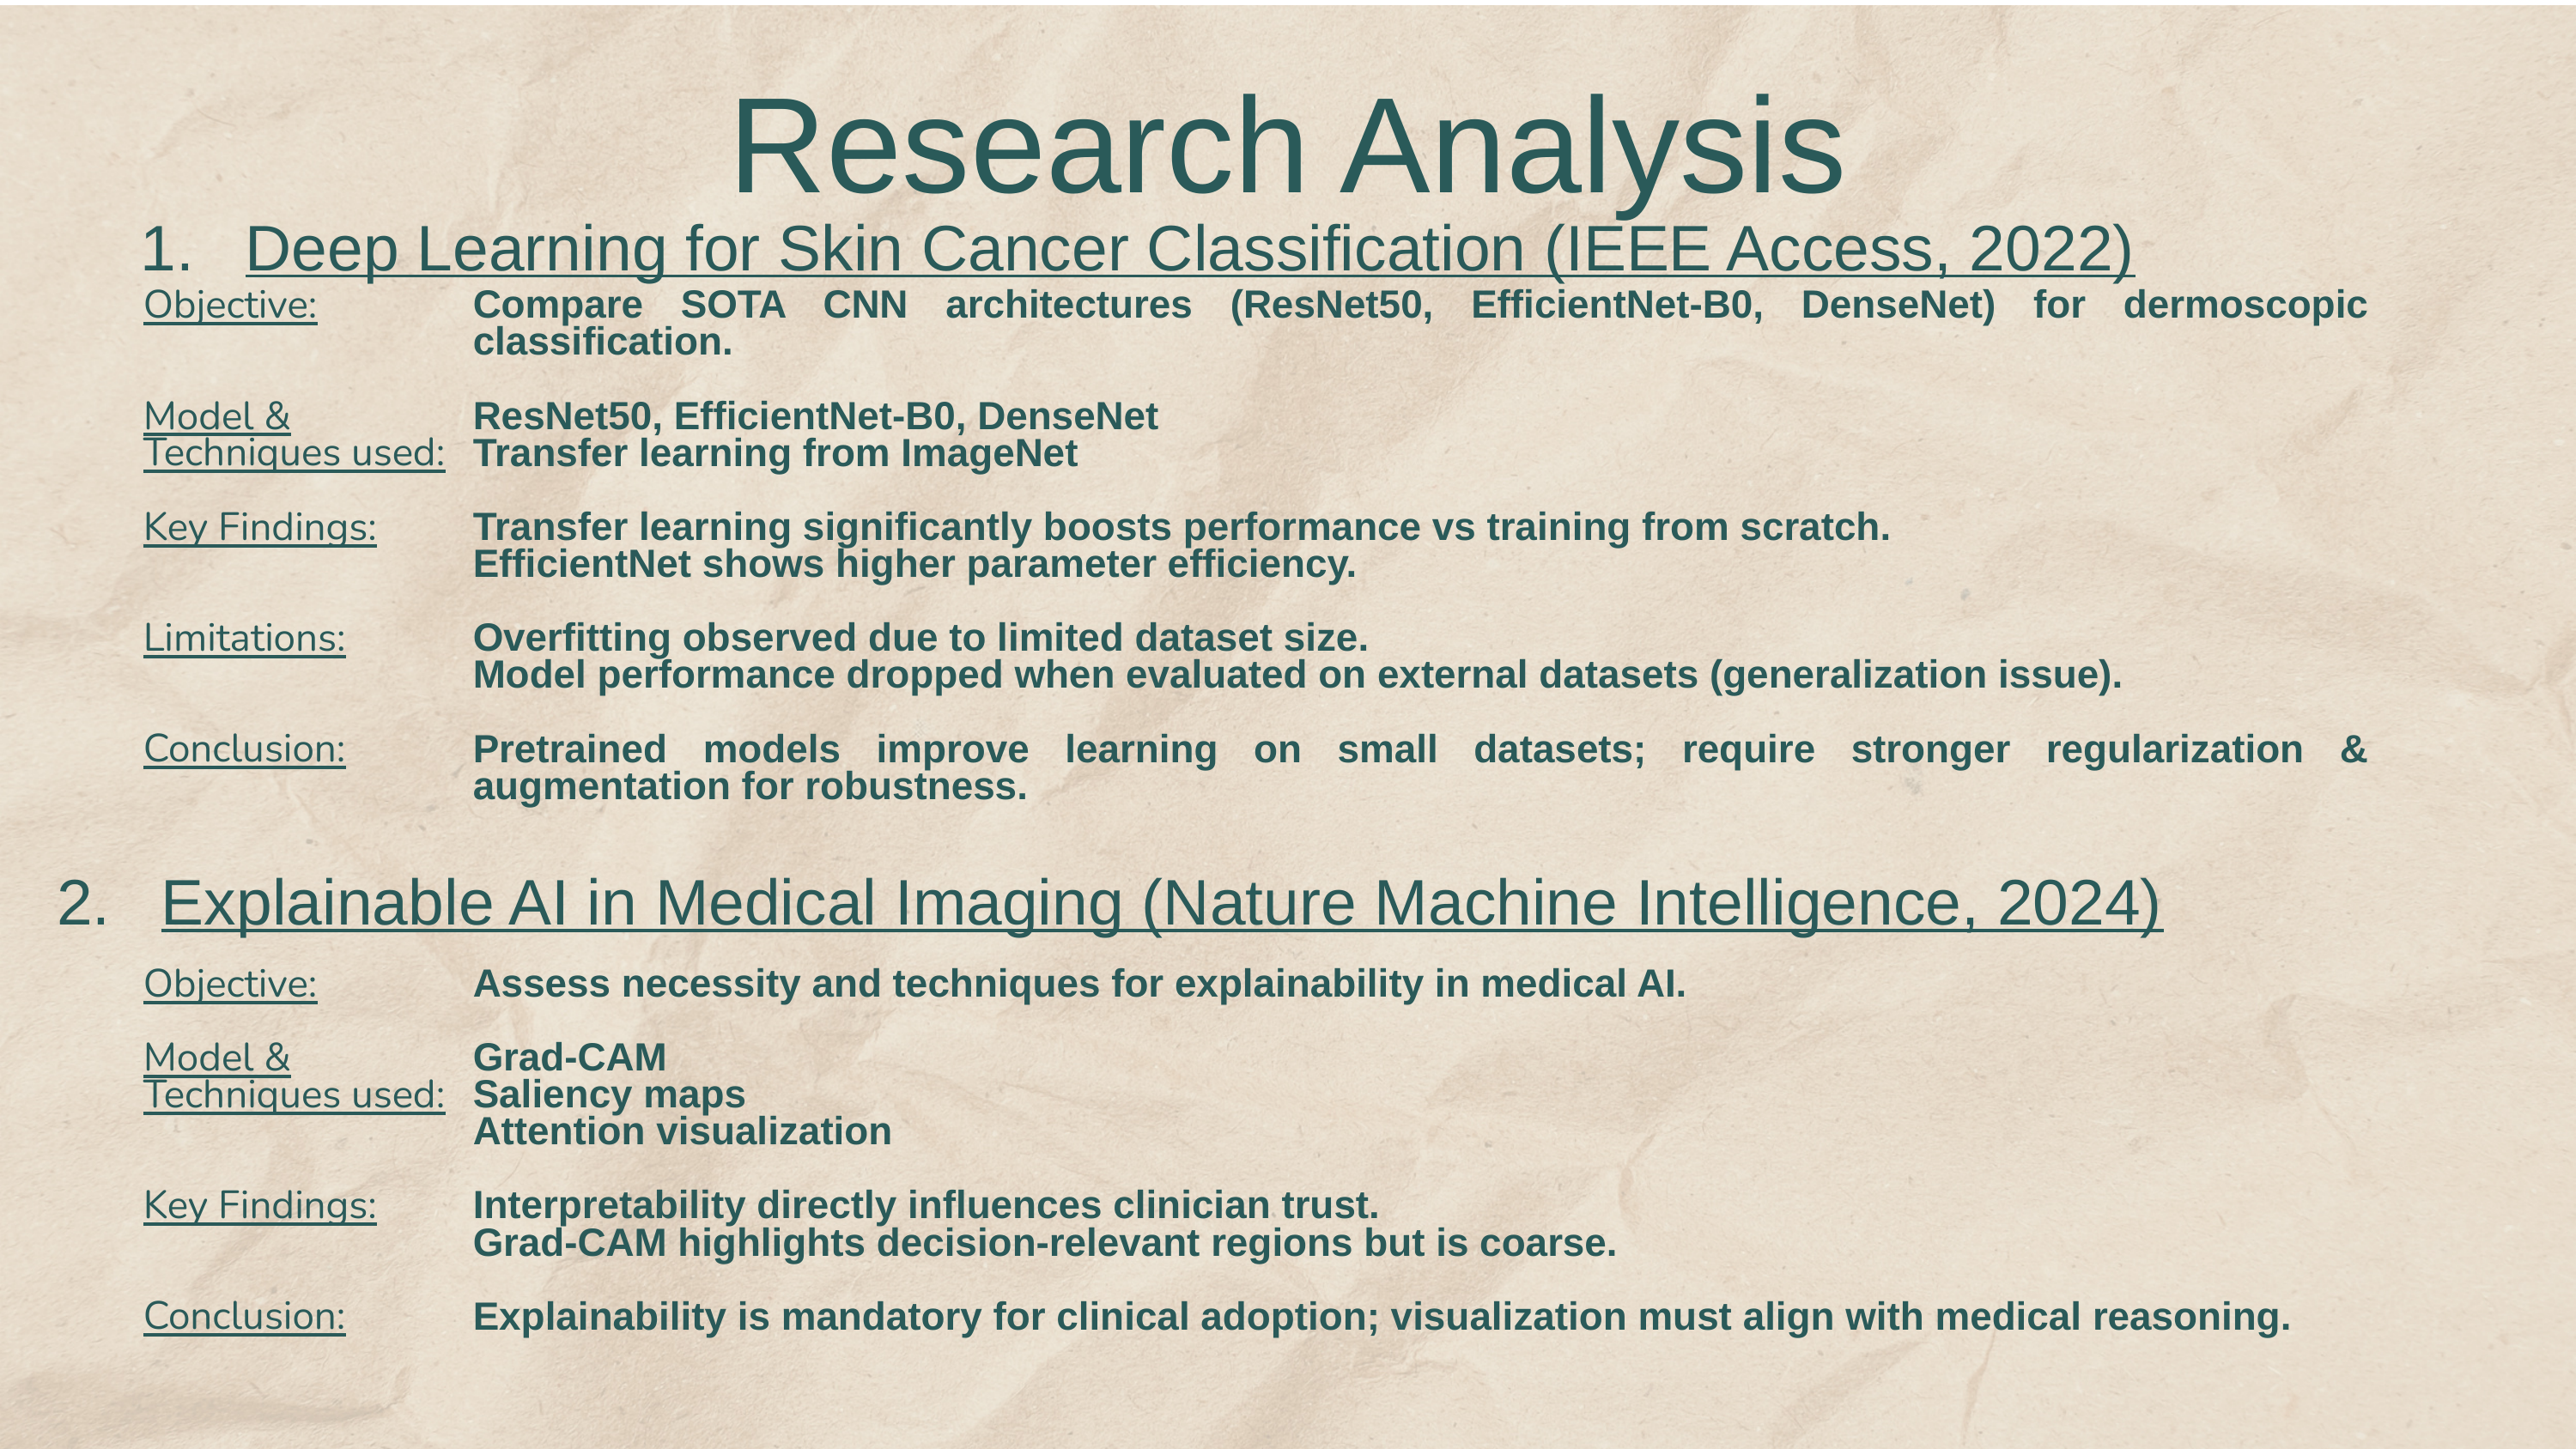

Research Analysis
Deep Learning for Skin Cancer Classification (IEEE Access, 2022)
Compare SOTA CNN architectures (ResNet50, EfficientNet‑B0, DenseNet) for dermoscopic classification.

ResNet50, EfficientNet‑B0, DenseNet
Transfer learning from ImageNet

Transfer learning significantly boosts performance vs training from scratch.
EfficientNet shows higher parameter efficiency.

Overfitting observed due to limited dataset size.
Model performance dropped when evaluated on external datasets (generalization issue).

Pretrained models improve learning on small datasets; require stronger regularization & augmentation for robustness.
Objective:

Model & Techniques used:

Key Findings:

Limitations:

Conclusion:
Explainable AI in Medical Imaging (Nature Machine Intelligence, 2024)
Objective:

Model & Techniques used:

Key Findings:

Conclusion:
Assess necessity and techniques for explainability in medical AI.

Grad‑CAM
Saliency maps
Attention visualization

Interpretability directly influences clinician trust.
Grad‑CAM highlights decision‑relevant regions but is coarse.

Explainability is mandatory for clinical adoption; visualization must align with medical reasoning.